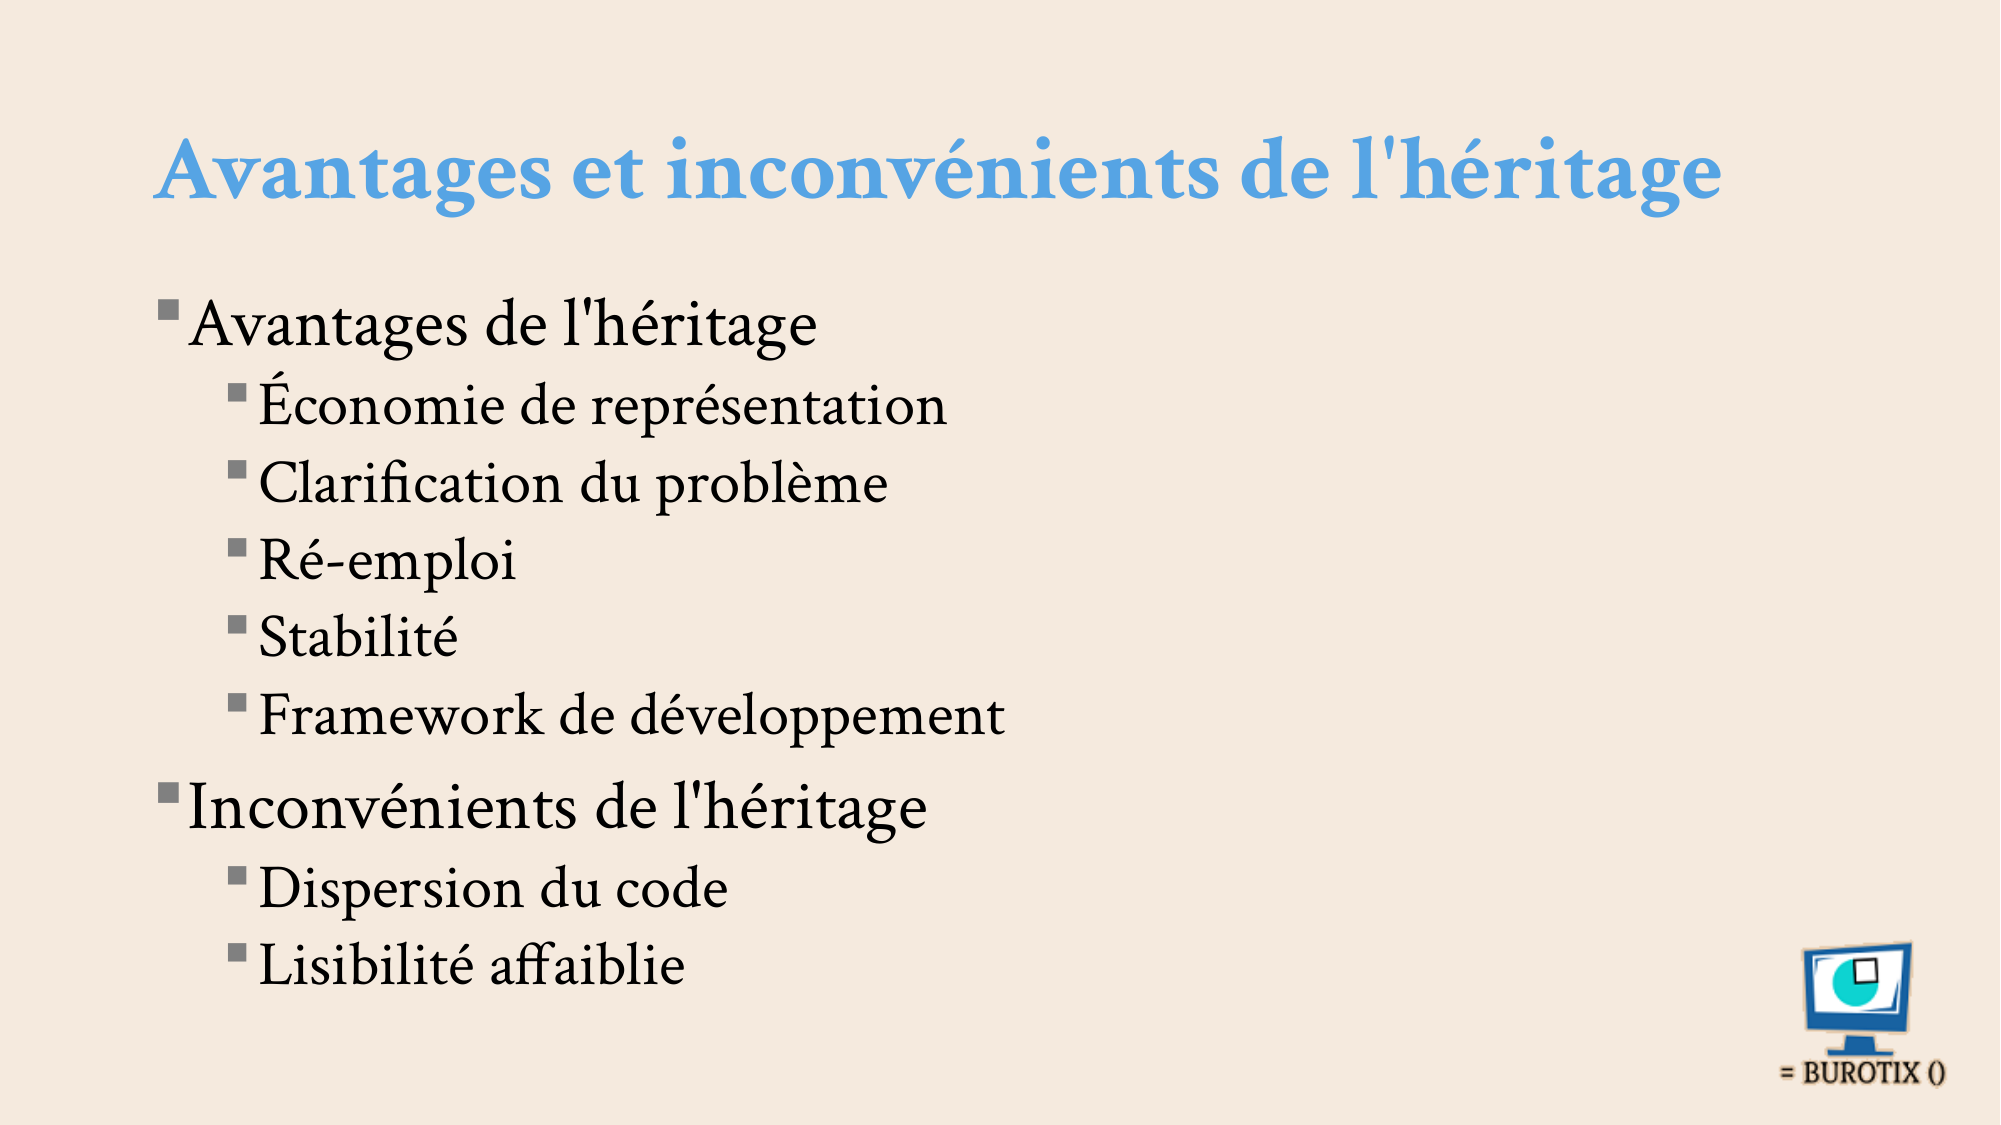

# Avantages et inconvénients de l'héritage
Avantages de l'héritage
Économie de représentation
Clarification du problème
Ré-emploi
Stabilité
Framework de développement
Inconvénients de l'héritage
Dispersion du code
Lisibilité affaiblie